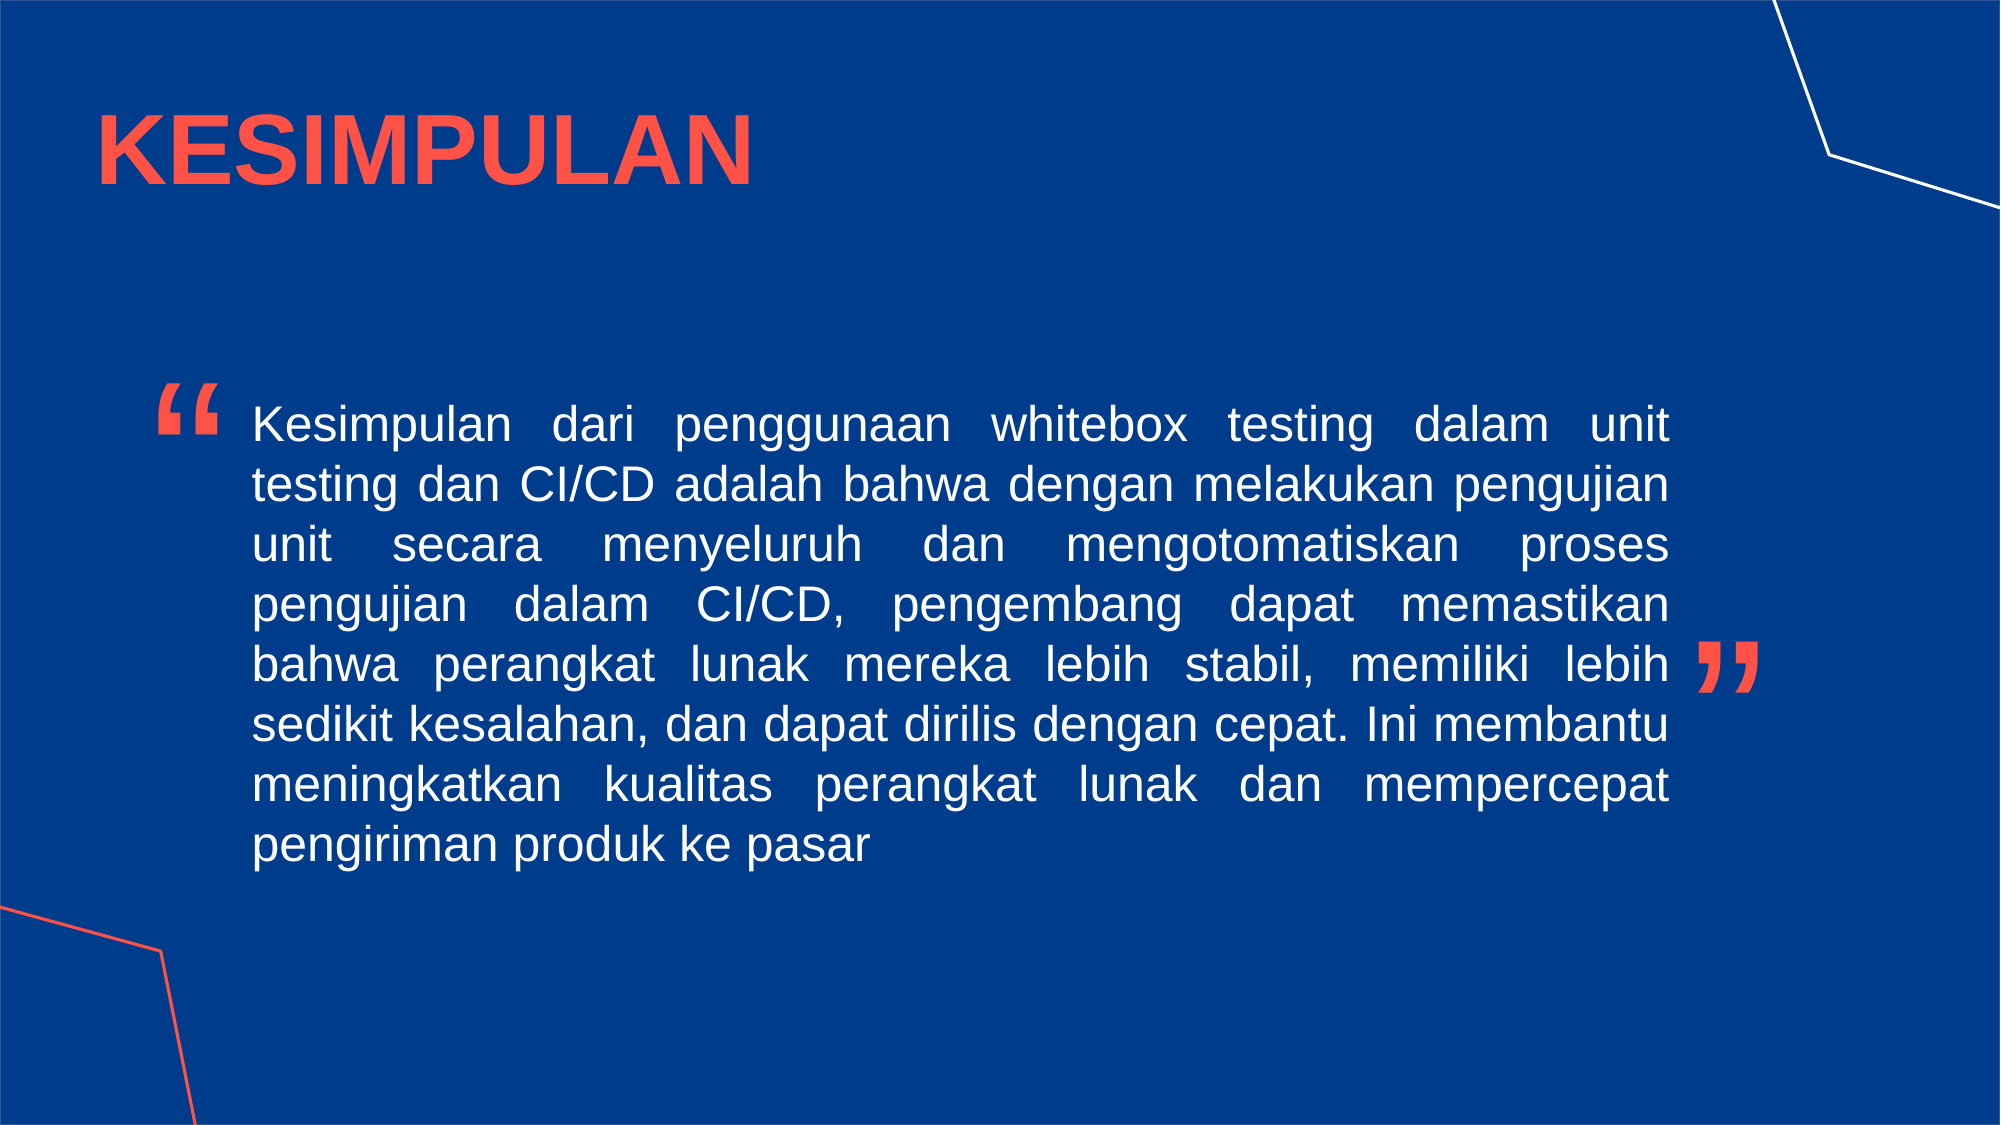

KESIMPULAN
“
Kesimpulan dari penggunaan whitebox testing dalam unit testing dan CI/CD adalah bahwa dengan melakukan pengujian unit secara menyeluruh dan mengotomatiskan proses pengujian dalam CI/CD, pengembang dapat memastikan bahwa perangkat lunak mereka lebih stabil, memiliki lebih sedikit kesalahan, dan dapat dirilis dengan cepat. Ini membantu meningkatkan kualitas perangkat lunak dan mempercepat pengiriman produk ke pasar
“